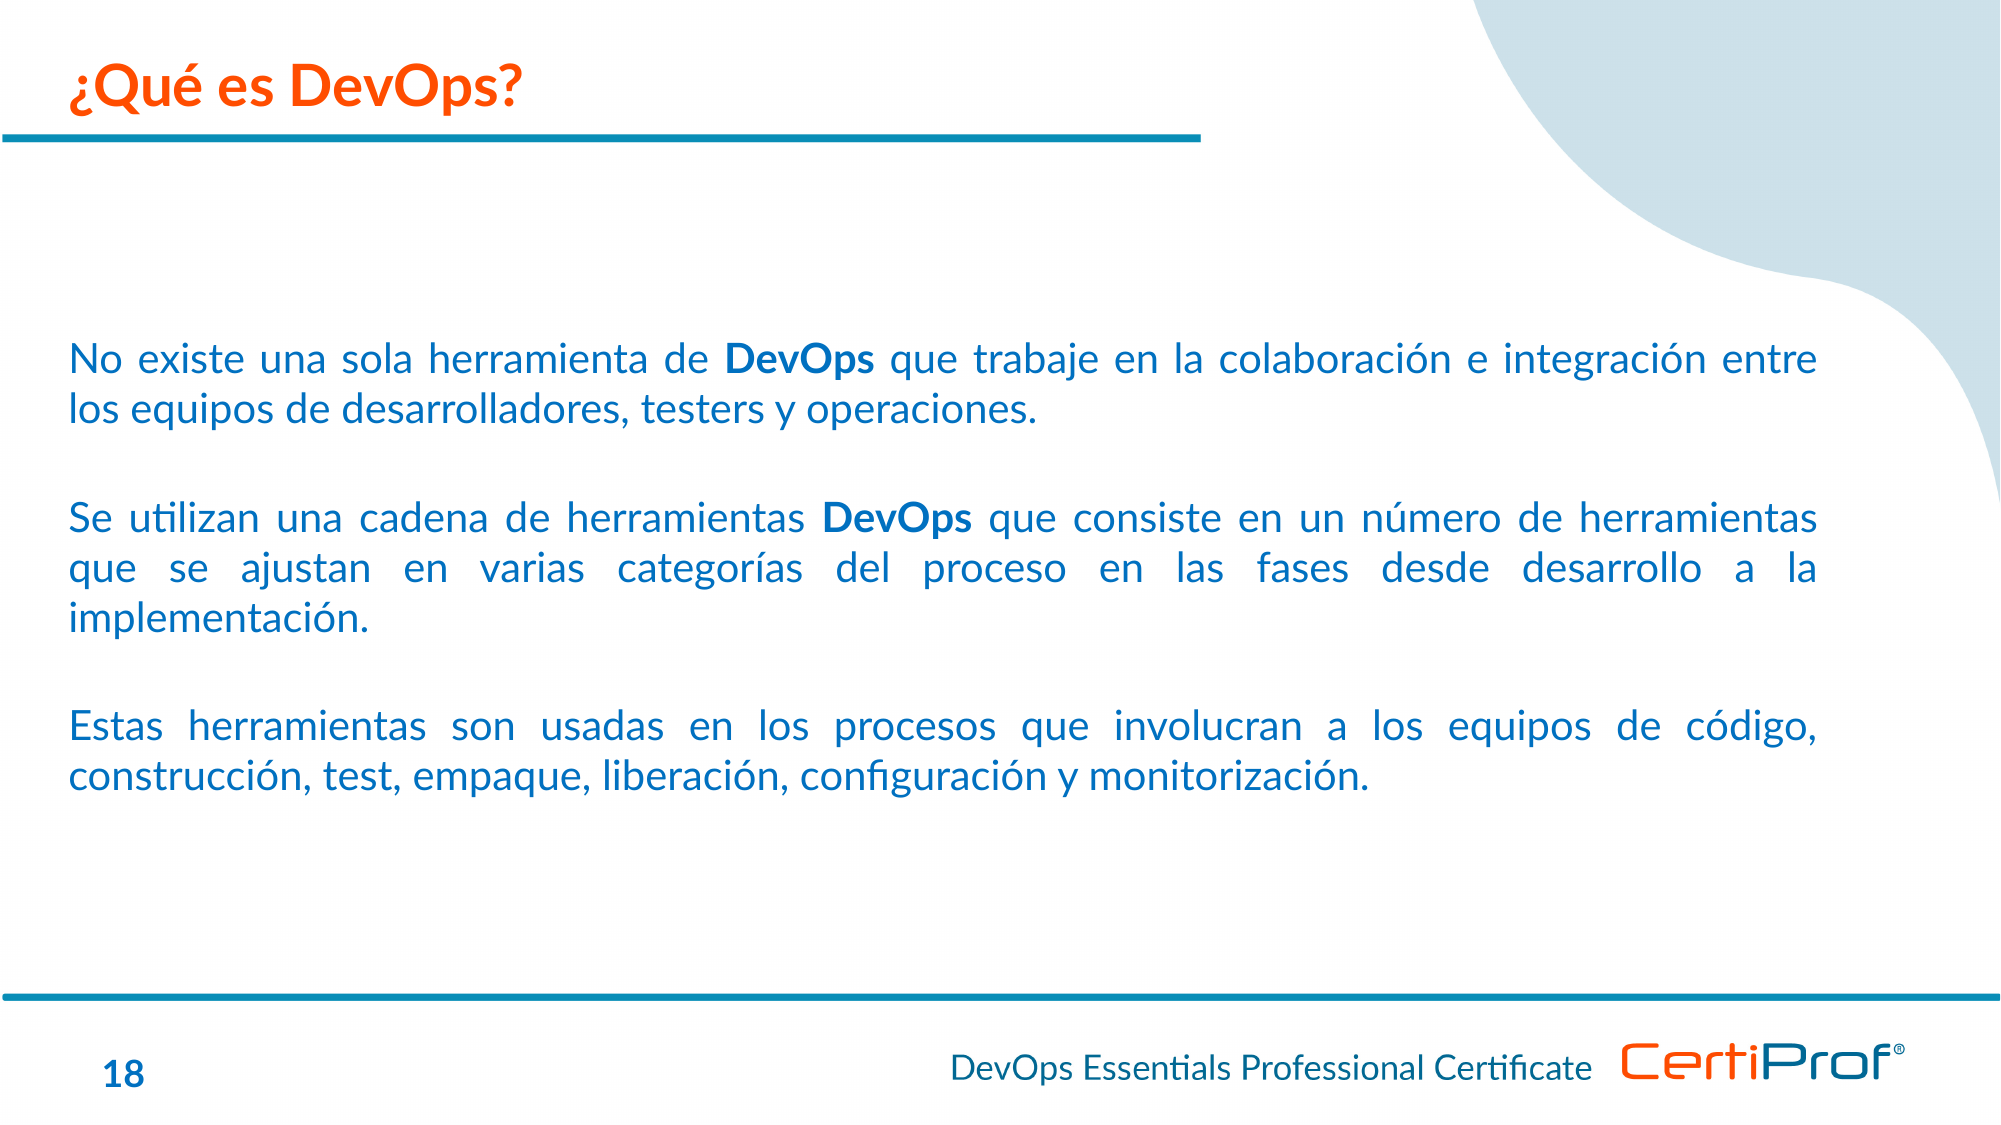

¿Qué es DevOps?
No existe una sola herramienta de DevOps que trabaje en la colaboración e integración entre los equipos de desarrolladores, testers y operaciones.

Se utilizan una cadena de herramientas DevOps que consiste en un número de herramientas que se ajustan en varias categorías del proceso en las fases desde desarrollo a la implementación.

Estas herramientas son usadas en los procesos que involucran a los equipos de código, construcción, test, empaque, liberación, configuración y monitorización.